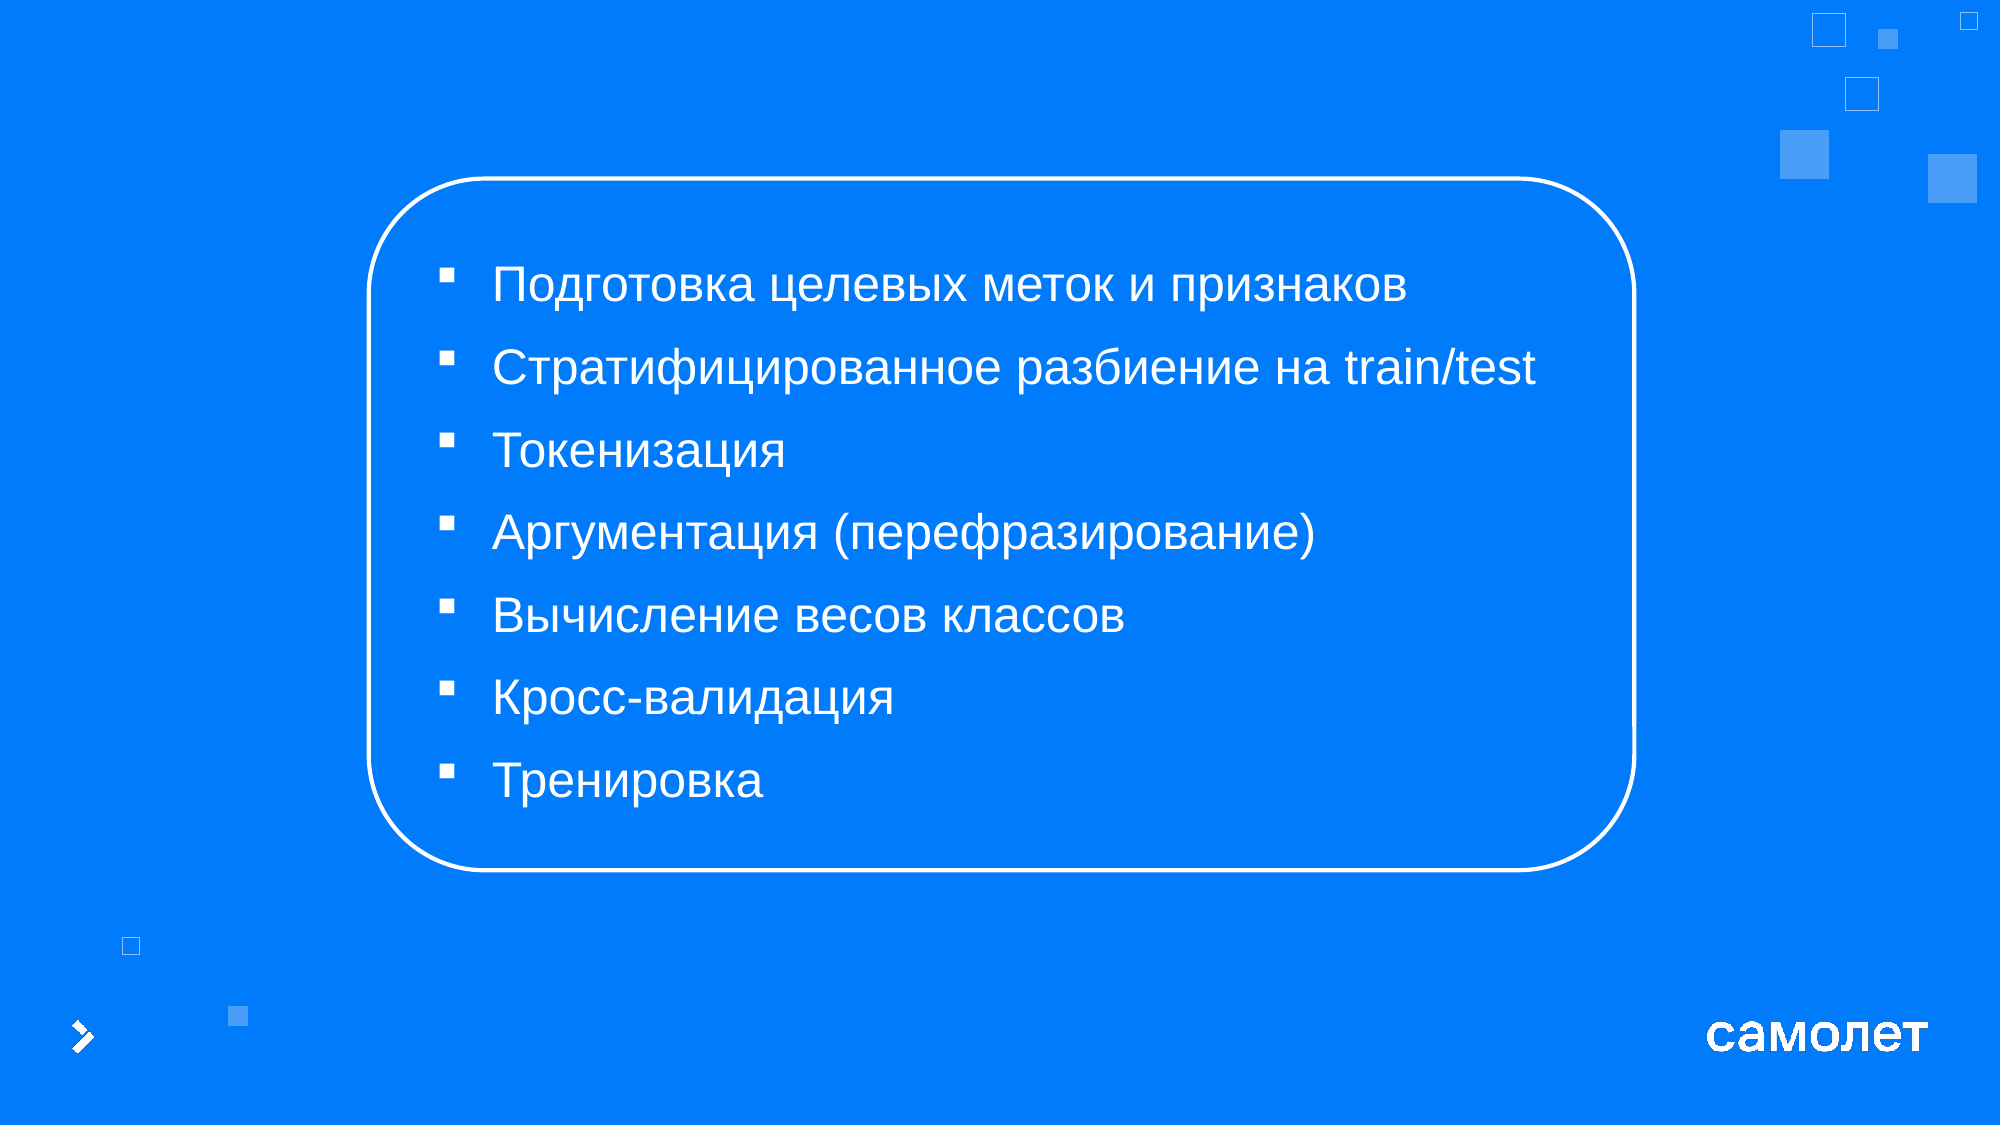

Подготовка целевых меток и признаков
Стратифицированное разбиение на train/test
Токенизация
Аргументация (перефразирование)
Вычисление весов классов
Кросс-валидация
Тренировка